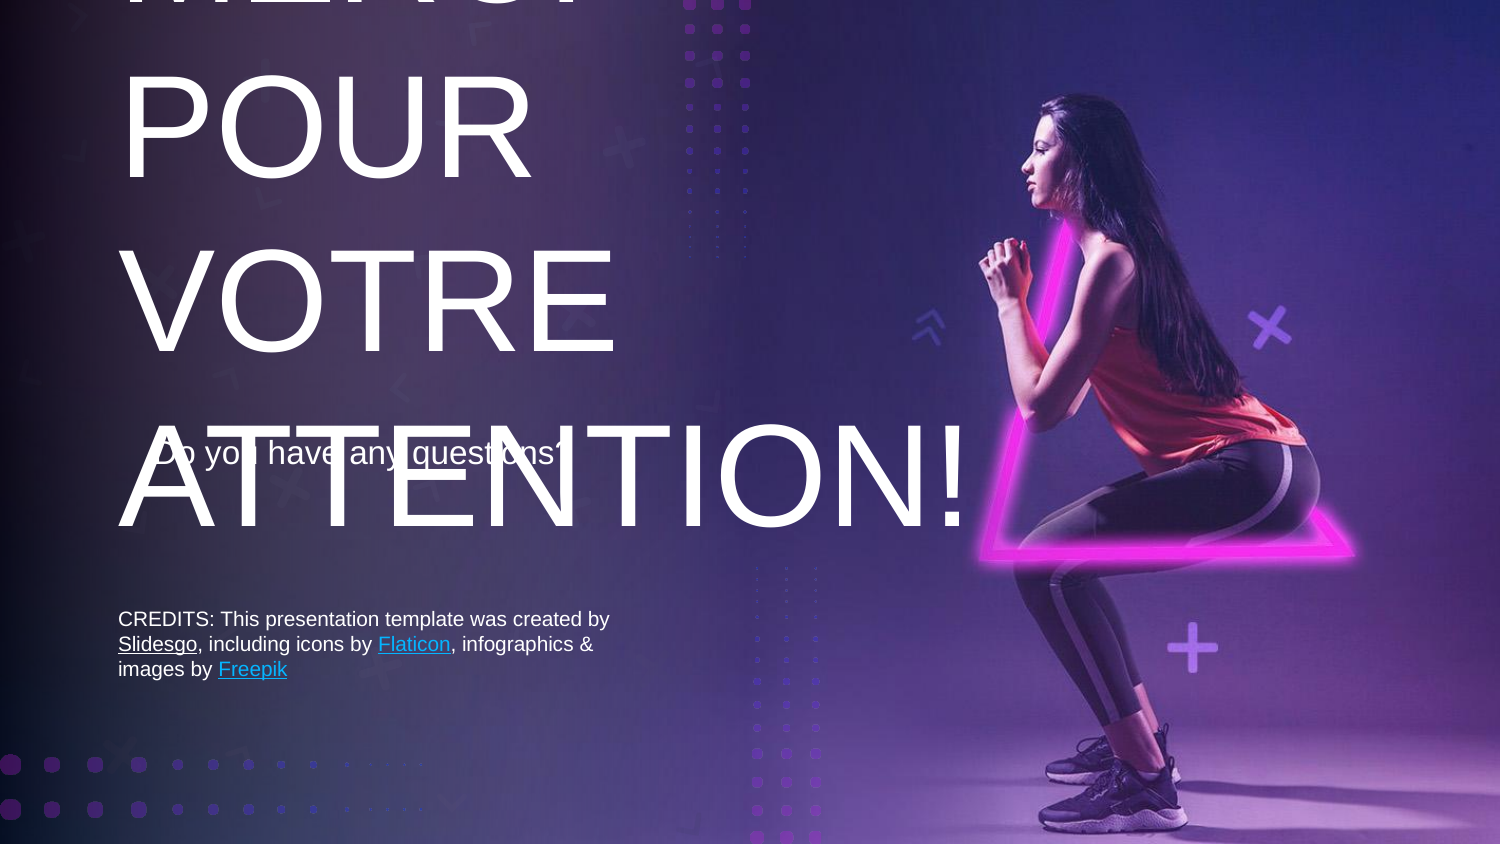

# MERCI POUR VOTRE ATTENTION!
Do you have any questions?